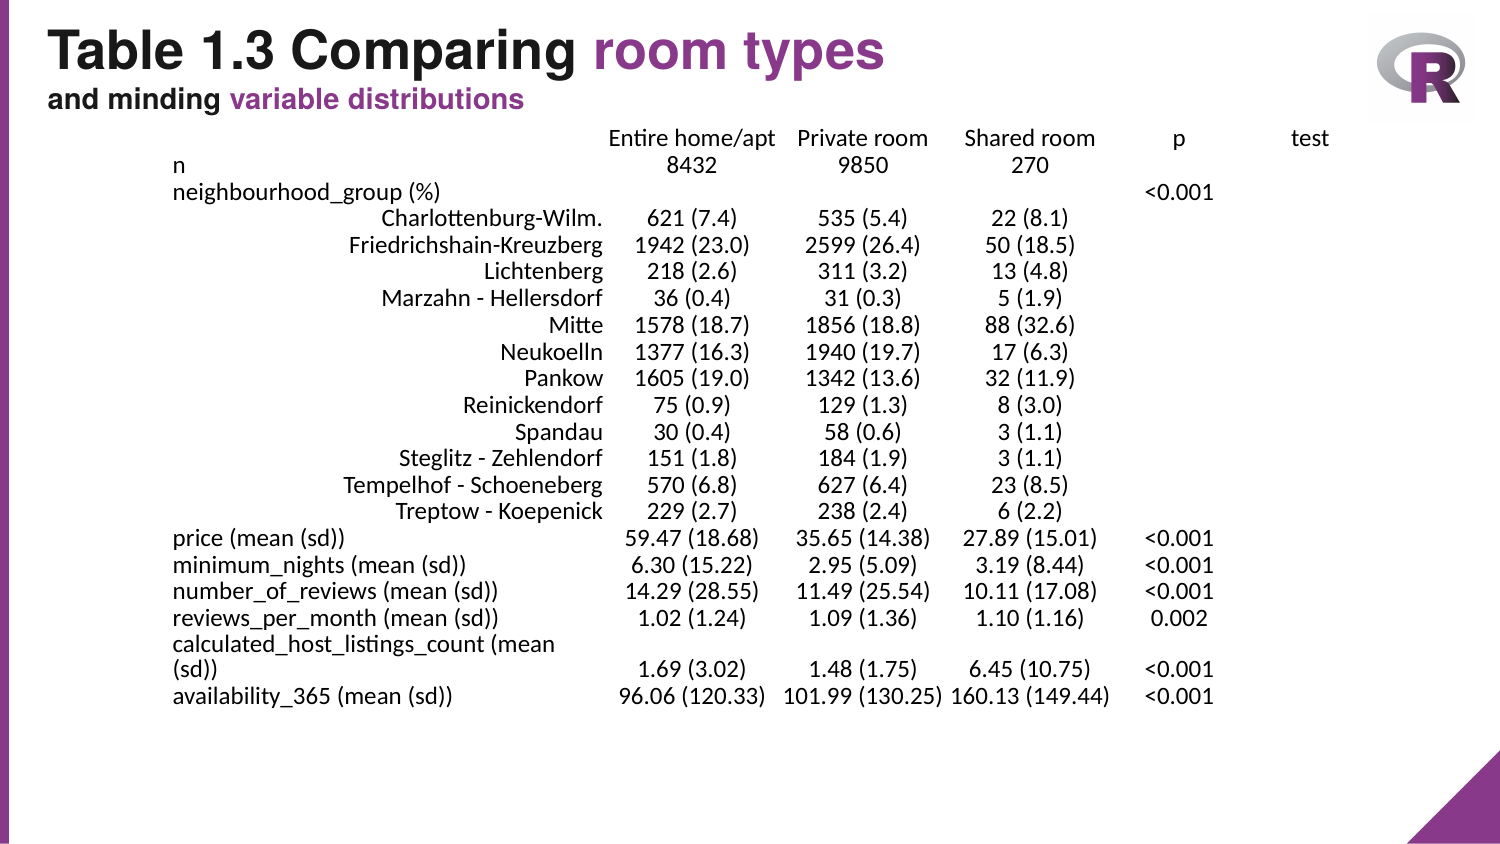

# Table 1.3 Comparing room types and minding variable distributions
|  | Entire home/apt | Private room | Shared room | p | test |
| --- | --- | --- | --- | --- | --- |
| n | 8432 | 9850 | 270 |  |  |
| neighbourhood\_group (%) |  |  |  | <0.001 |  |
| Charlottenburg-Wilm. | 621 (7.4) | 535 (5.4) | 22 (8.1) |  |  |
| Friedrichshain-Kreuzberg | 1942 (23.0) | 2599 (26.4) | 50 (18.5) |  |  |
| Lichtenberg | 218 (2.6) | 311 (3.2) | 13 (4.8) |  |  |
| Marzahn - Hellersdorf | 36 (0.4) | 31 (0.3) | 5 (1.9) |  |  |
| Mitte | 1578 (18.7) | 1856 (18.8) | 88 (32.6) |  |  |
| Neukoelln | 1377 (16.3) | 1940 (19.7) | 17 (6.3) |  |  |
| Pankow | 1605 (19.0) | 1342 (13.6) | 32 (11.9) |  |  |
| Reinickendorf | 75 (0.9) | 129 (1.3) | 8 (3.0) |  |  |
| Spandau | 30 (0.4) | 58 (0.6) | 3 (1.1) |  |  |
| Steglitz - Zehlendorf | 151 (1.8) | 184 (1.9) | 3 (1.1) |  |  |
| Tempelhof - Schoeneberg | 570 (6.8) | 627 (6.4) | 23 (8.5) |  |  |
| Treptow - Koepenick | 229 (2.7) | 238 (2.4) | 6 (2.2) |  |  |
| price (mean (sd)) | 59.47 (18.68) | 35.65 (14.38) | 27.89 (15.01) | <0.001 |  |
| minimum\_nights (mean (sd)) | 6.30 (15.22) | 2.95 (5.09) | 3.19 (8.44) | <0.001 |  |
| number\_of\_reviews (mean (sd)) | 14.29 (28.55) | 11.49 (25.54) | 10.11 (17.08) | <0.001 |  |
| reviews\_per\_month (mean (sd)) | 1.02 (1.24) | 1.09 (1.36) | 1.10 (1.16) | 0.002 |  |
| calculated\_host\_listings\_count (mean (sd)) | 1.69 (3.02) | 1.48 (1.75) | 6.45 (10.75) | <0.001 |  |
| availability\_365 (mean (sd)) | 96.06 (120.33) | 101.99 (130.25) | 160.13 (149.44) | <0.001 |  |